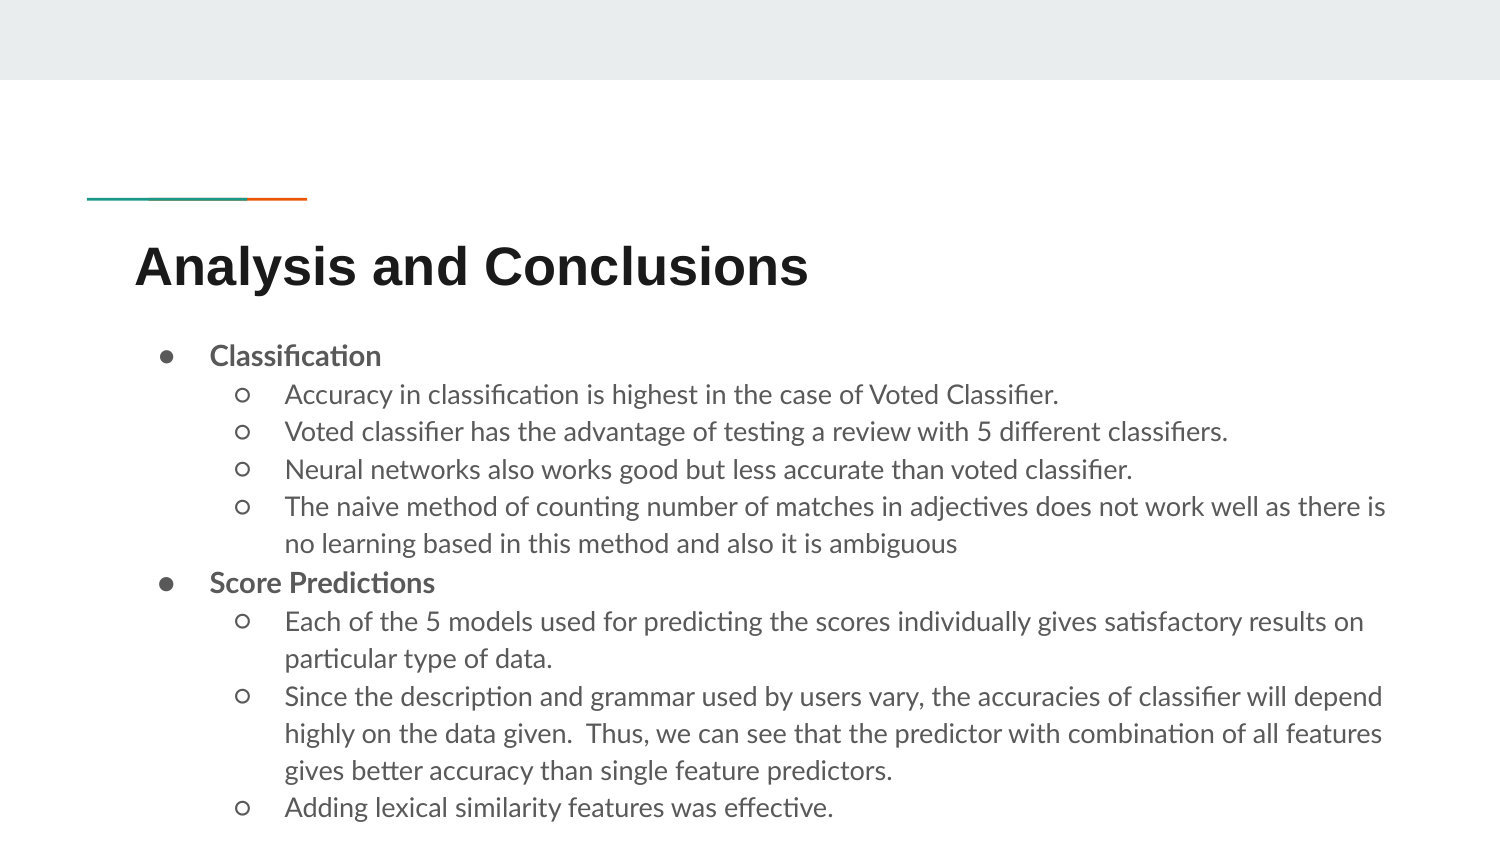

# Analysis and Conclusions
Classification
Accuracy in classification is highest in the case of Voted Classifier.
Voted classifier has the advantage of testing a review with 5 different classifiers.
Neural networks also works good but less accurate than voted classifier.
The naive method of counting number of matches in adjectives does not work well as there is no learning based in this method and also it is ambiguous
Score Predictions
Each of the 5 models used for predicting the scores individually gives satisfactory results on particular type of data.
Since the description and grammar used by users vary, the accuracies of classifier will depend highly on the data given.  Thus, we can see that the predictor with combination of all features gives better accuracy than single feature predictors.
Adding lexical similarity features was effective.